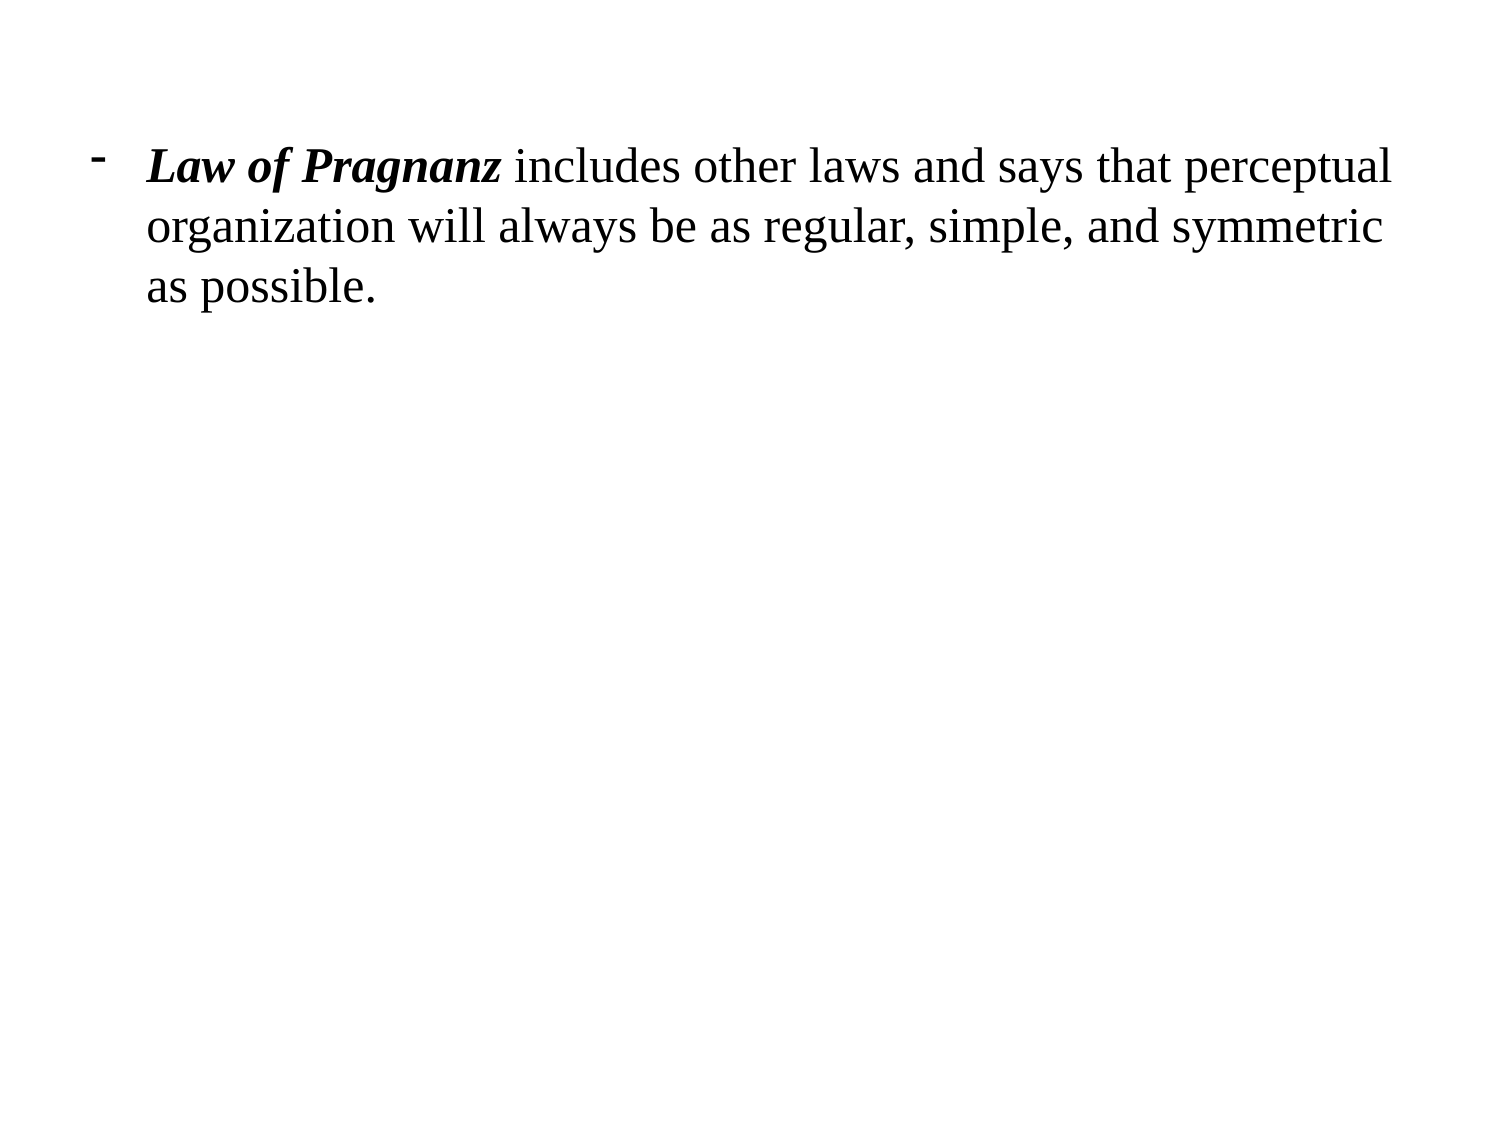

Law of Pragnanz includes other laws and says that perceptual organization will always be as regular, simple, and symmetric as possible.